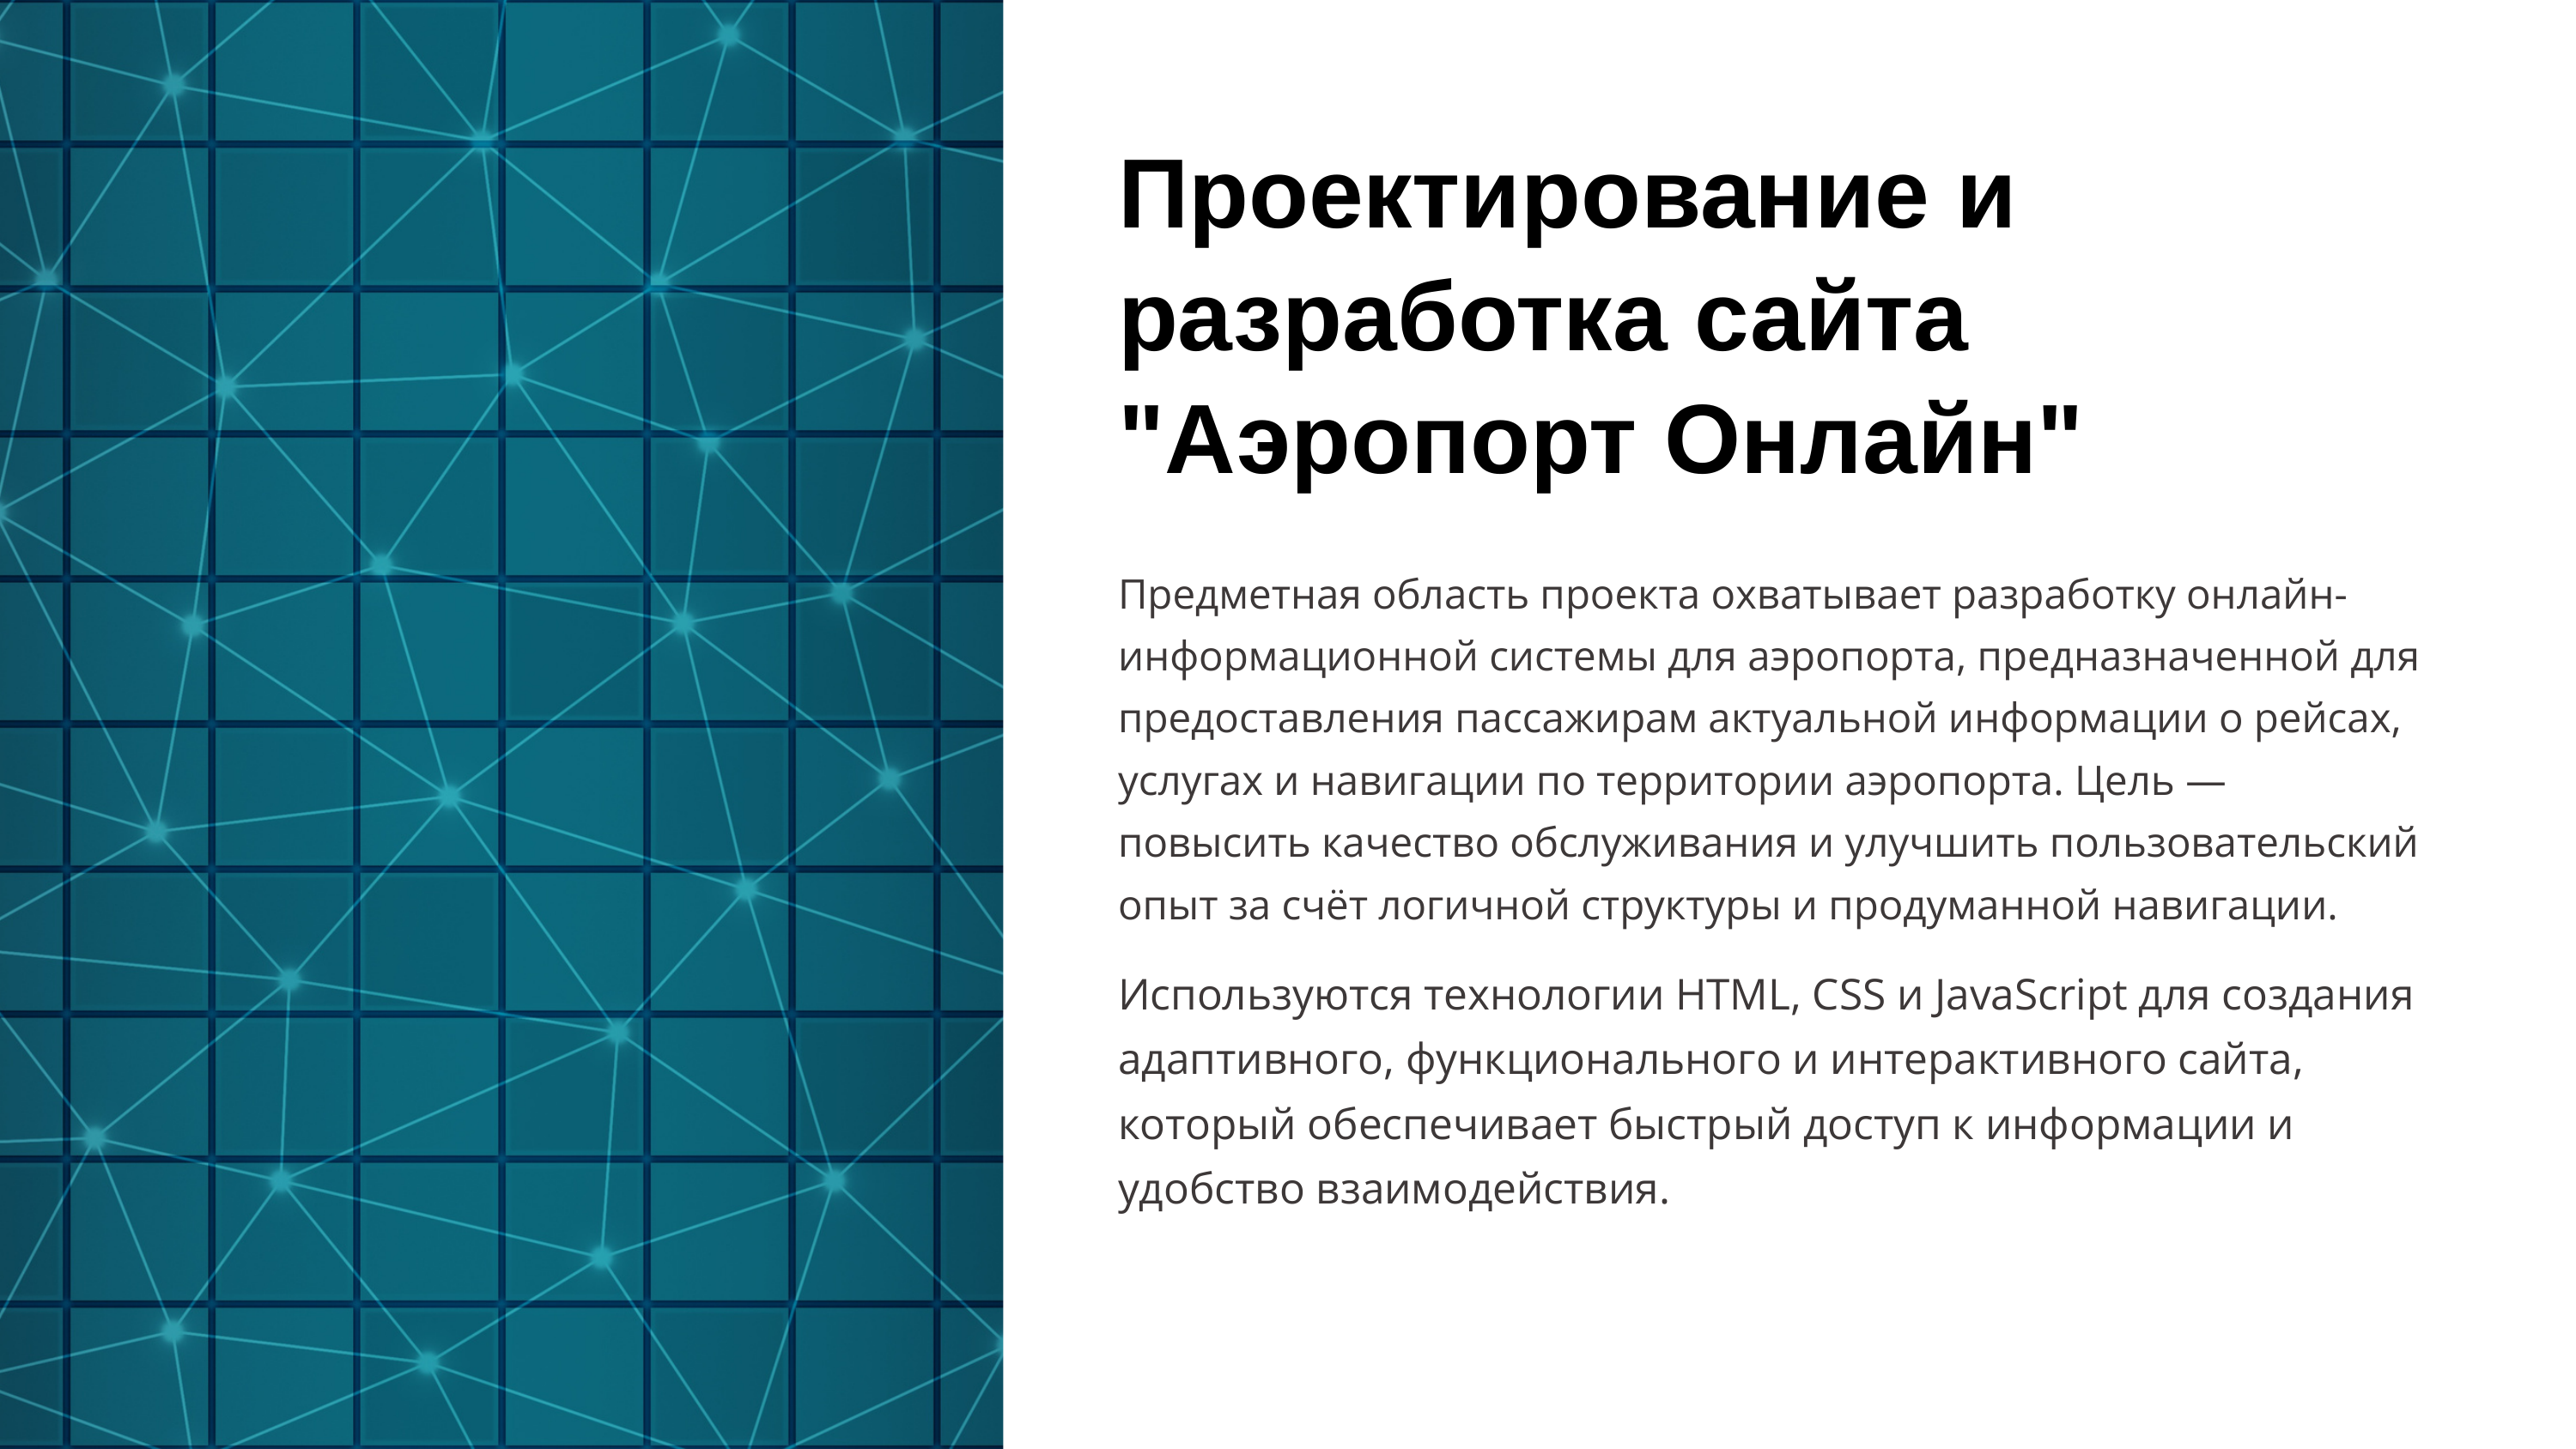

Проектирование и разработка сайта "Аэропорт Онлайн"

Предметная область проекта охватывает разработку онлайн-информационной системы для аэропорта, предназначенной для предоставления пассажирам актуальной информации о рейсах, услугах и навигации по территории аэропорта. Цель — повысить качество обслуживания и улучшить пользовательский опыт за счёт логичной структуры и продуманной навигации.

Используются технологии HTML, CSS и JavaScript для создания адаптивного, функционального и интерактивного сайта, который обеспечивает быстрый доступ к информации и удобство взаимодействия.